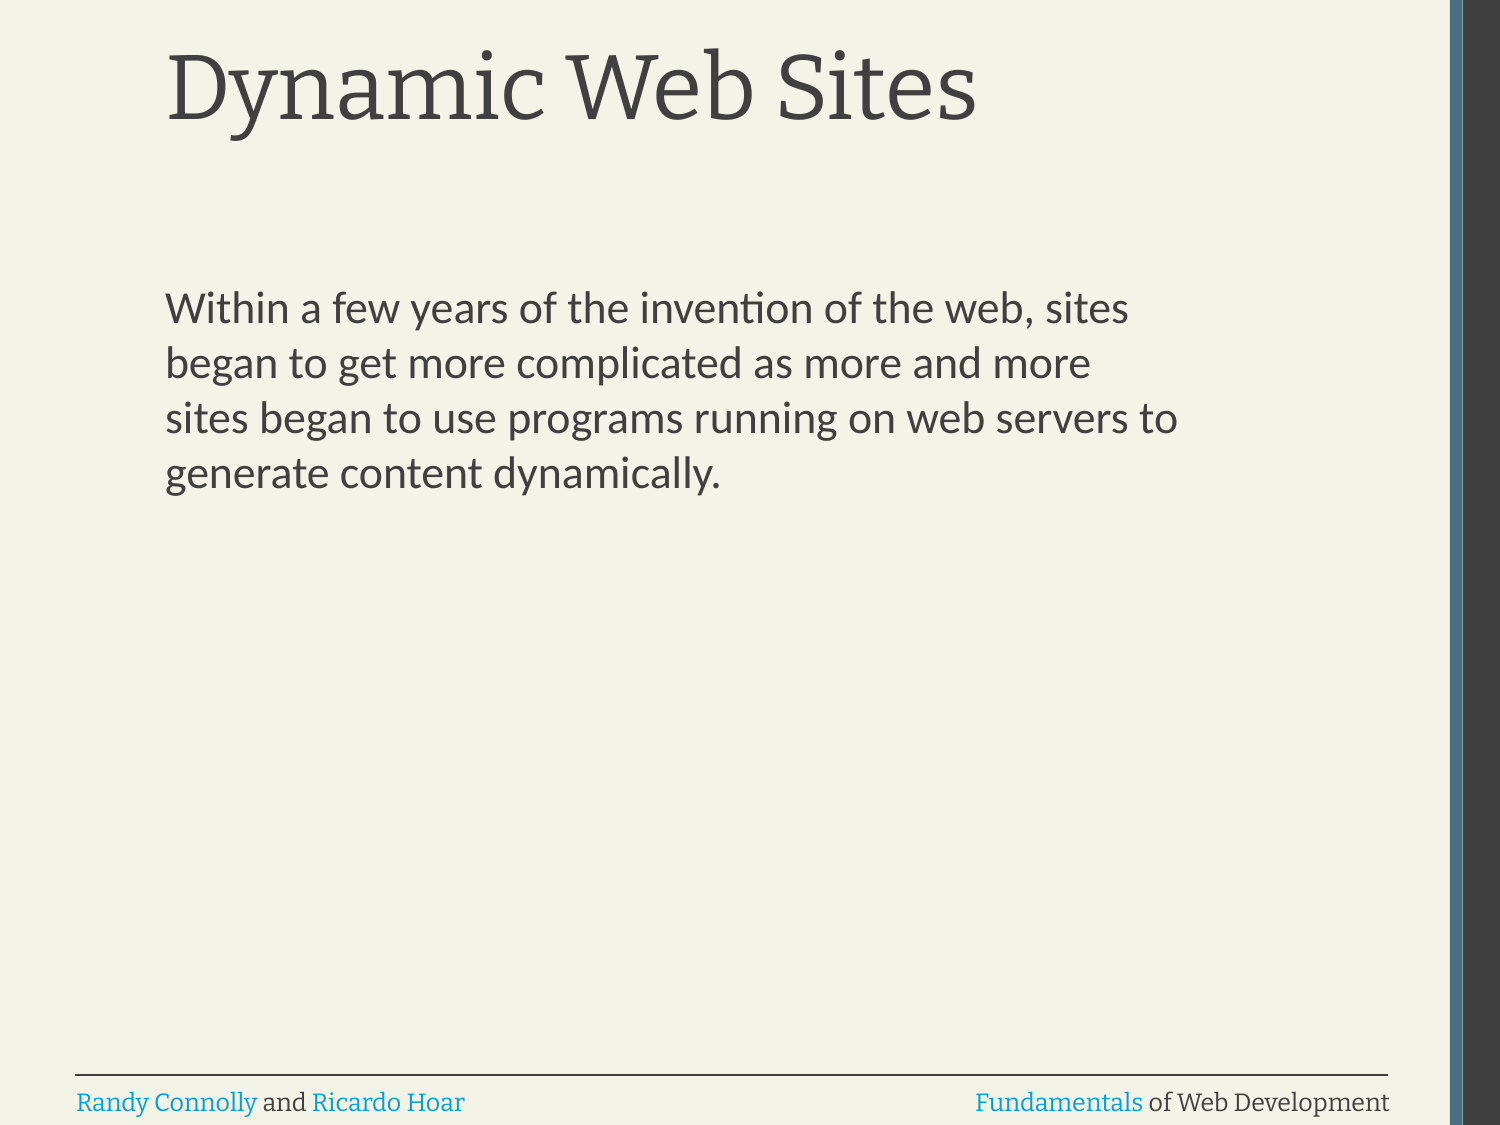

# Dynamic Web Sites

Within a few years of the invention of the web, sites began to get more complicated as more and more sites began to use programs running on web servers to generate content dynamically.